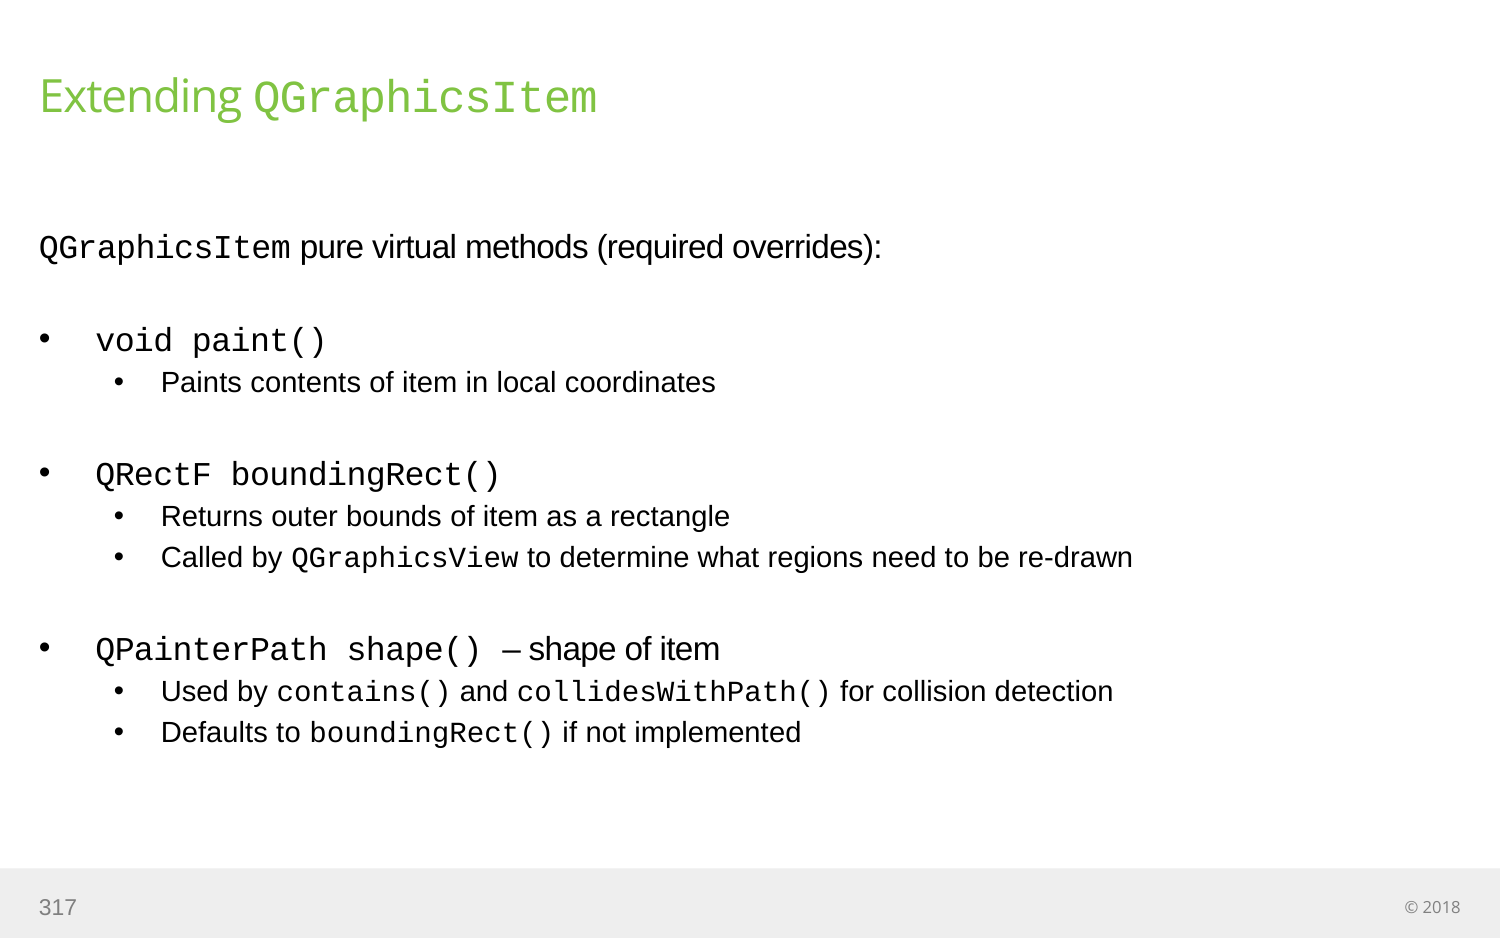

# Extending QGraphicsItem
QGraphicsItem pure virtual methods (required overrides):

void paint()
Paints contents of item in local coordinates

QRectF boundingRect()
Returns outer bounds of item as a rectangle
Called by QGraphicsView to determine what regions need to be re-drawn

QPainterPath shape() – shape of item
Used by contains() and collidesWithPath() for collision detection
Defaults to boundingRect() if not implemented
317
© 2018